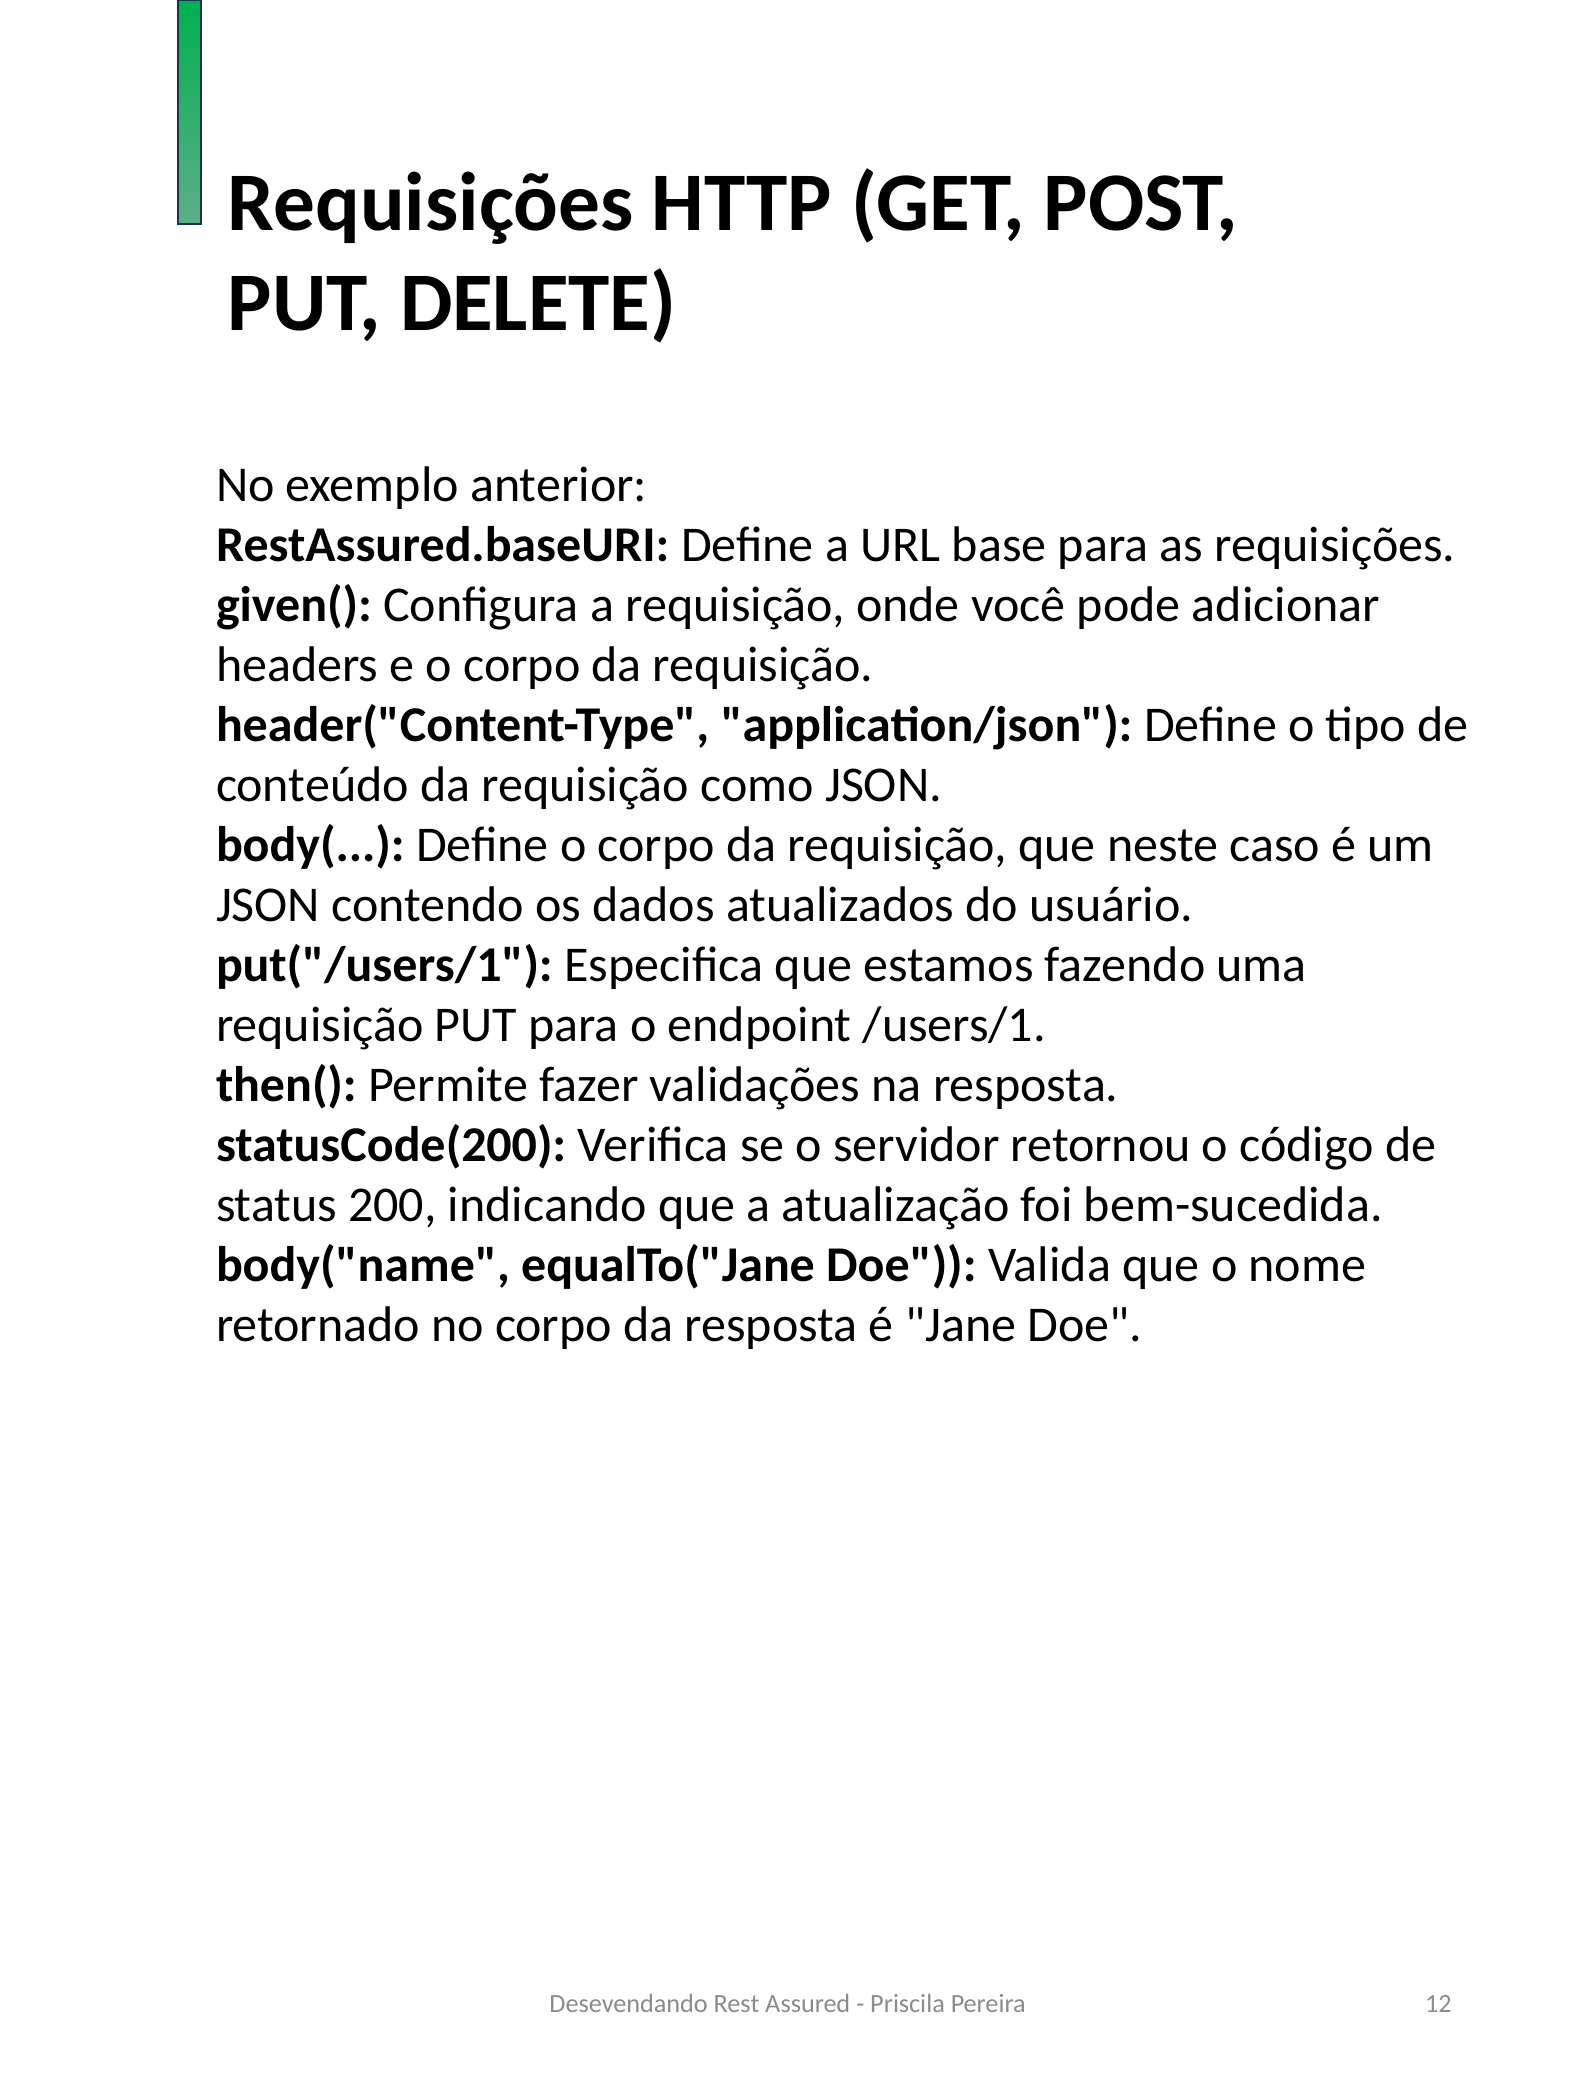

Requisições HTTP (GET, POST, PUT, DELETE)
No exemplo anterior:
RestAssured.baseURI: Define a URL base para as requisições.
given(): Configura a requisição, onde você pode adicionar headers e o corpo da requisição.
header("Content-Type", "application/json"): Define o tipo de conteúdo da requisição como JSON.
body(...): Define o corpo da requisição, que neste caso é um JSON contendo os dados atualizados do usuário.
put("/users/1"): Especifica que estamos fazendo uma requisição PUT para o endpoint /users/1.
then(): Permite fazer validações na resposta.
statusCode(200): Verifica se o servidor retornou o código de status 200, indicando que a atualização foi bem-sucedida.
body("name", equalTo("Jane Doe")): Valida que o nome retornado no corpo da resposta é "Jane Doe".
Desevendando Rest Assured - Priscila Pereira
12